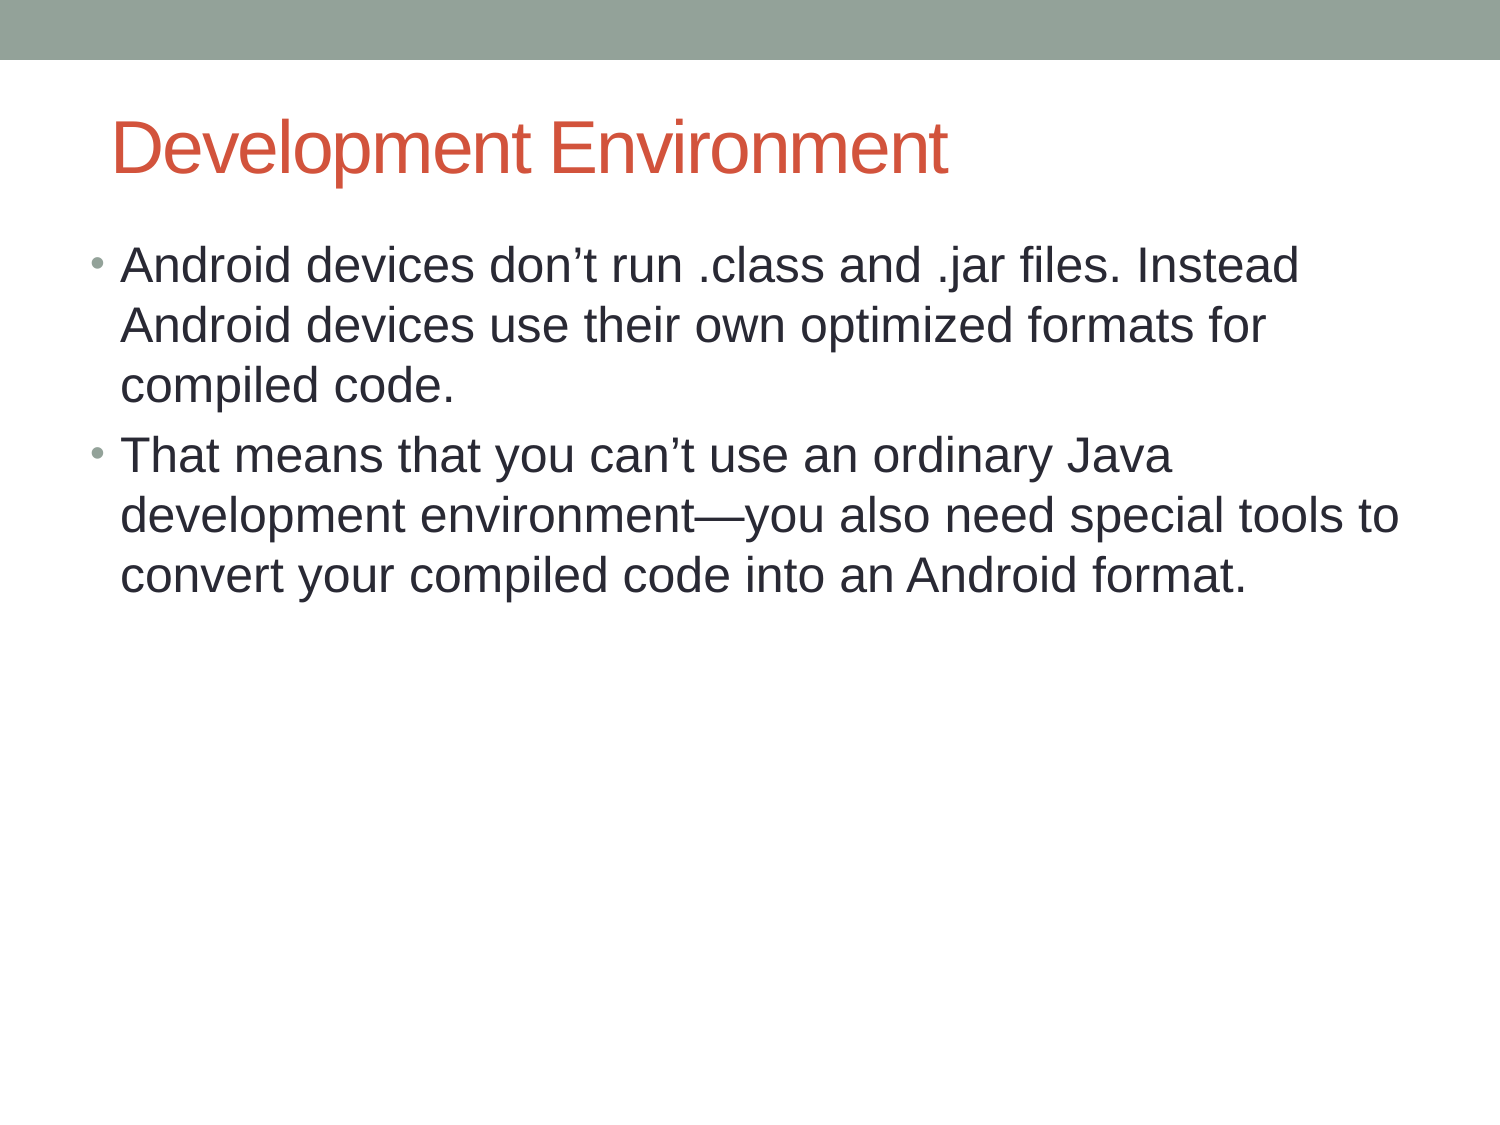

# Development Environment
Android devices don’t run .class and .jar files. Instead Android devices use their own optimized formats for compiled code.
That means that you can’t use an ordinary Java development environment—you also need special tools to convert your compiled code into an Android format.